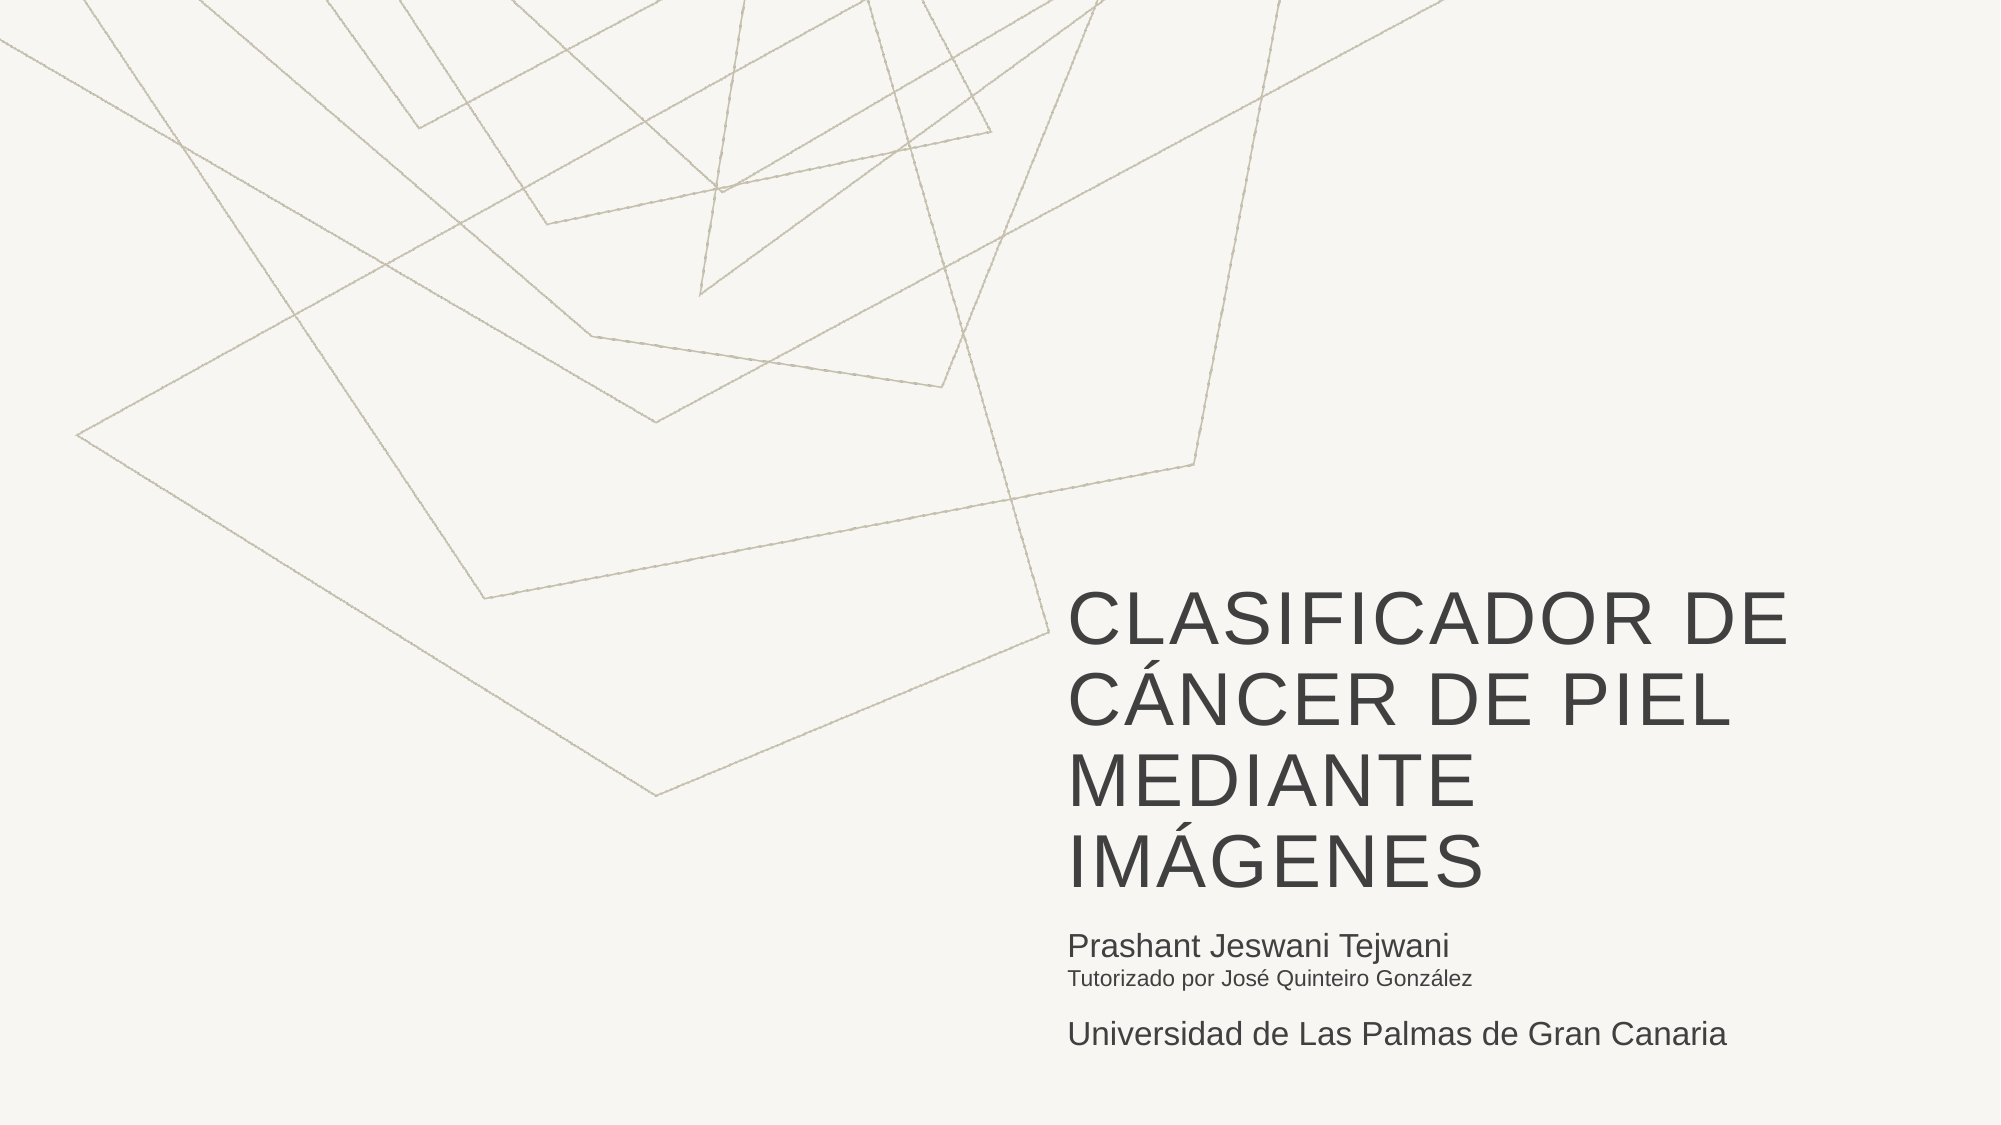

# Clasificador de cáncer de piel mediante imágenes
Prashant Jeswani Tejwani
Tutorizado por José Quinteiro González
Universidad de Las Palmas de Gran Canaria